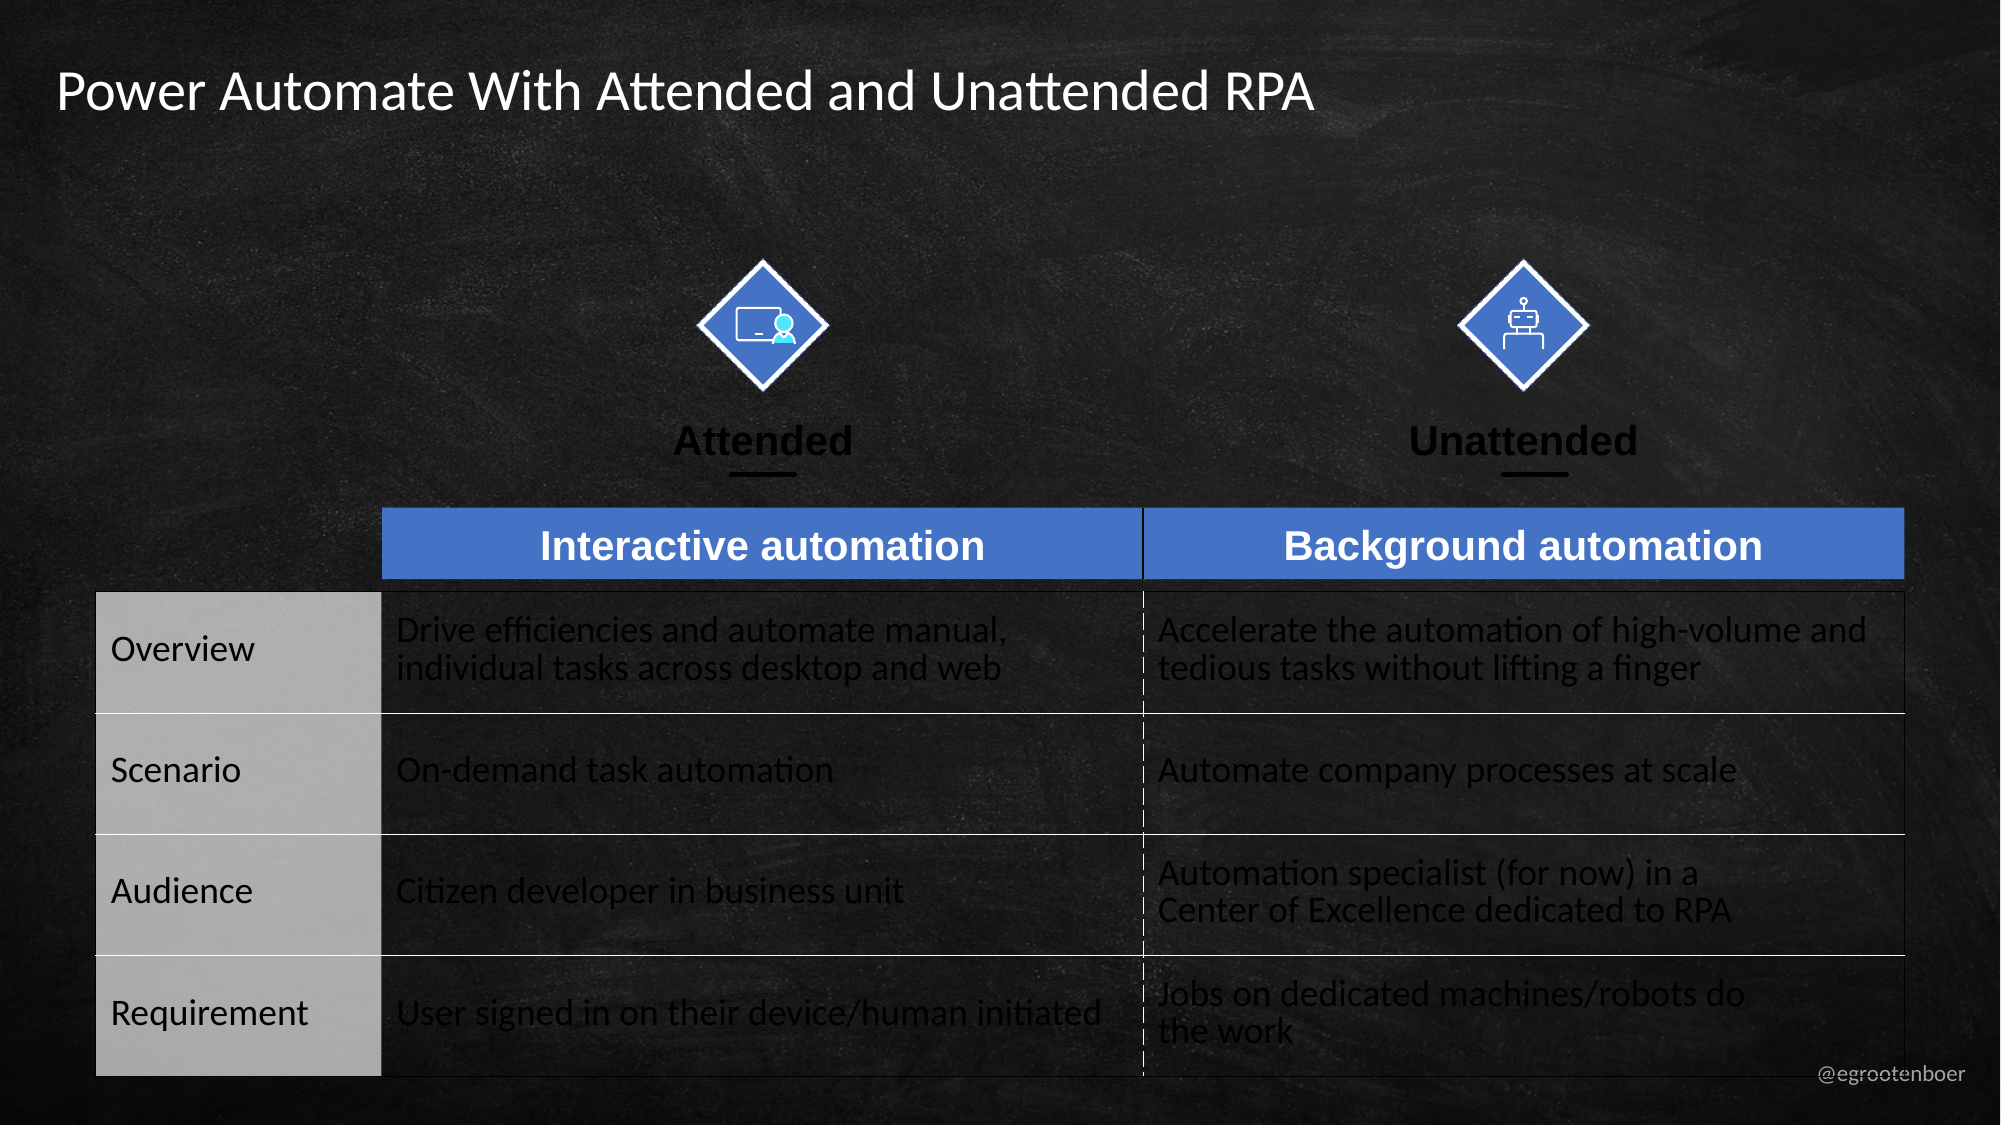

# Power Automate With Attended and Unattended RPA

Attended
Unattended
Interactive automation
Background automation
| Overview | Drive efficiencies and automate manual, individual tasks across desktop and web | Accelerate the automation of high-volume and tedious tasks without lifting a finger |
| --- | --- | --- |
| Scenario | On-demand task automation | Automate company processes at scale |
| Audience | Citizen developer in business unit | Automation specialist (for now) in a Center of Excellence dedicated to RPA |
| Requirement | User signed in on their device/human initiated | Jobs on dedicated machines/robots do the work |